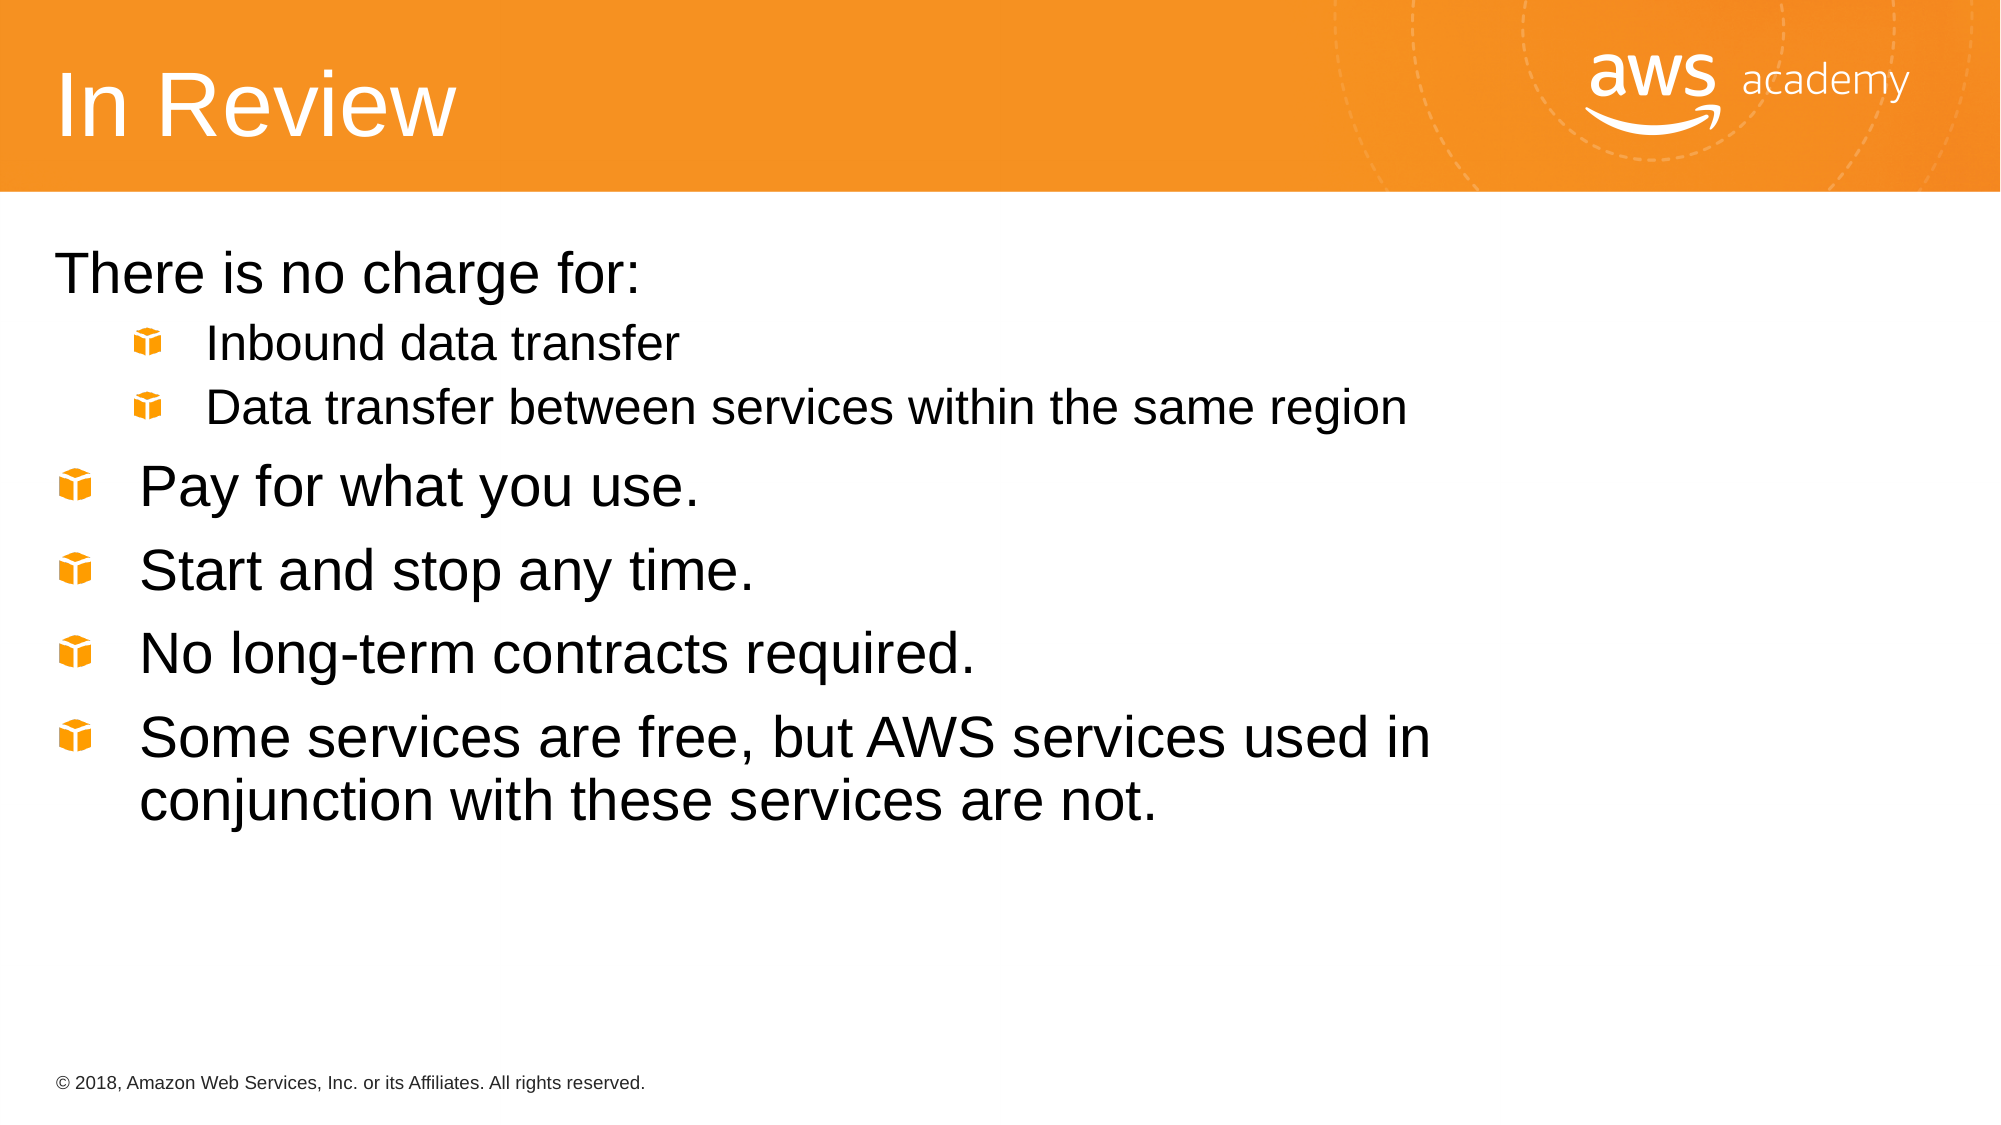

# In Review
There is no charge for:
Inbound data transfer
Data transfer between services within the same region
Pay for what you use.
Start and stop any time.
No long-term contracts required.
Some services are free, but AWS services used in conjunction with these services are not.